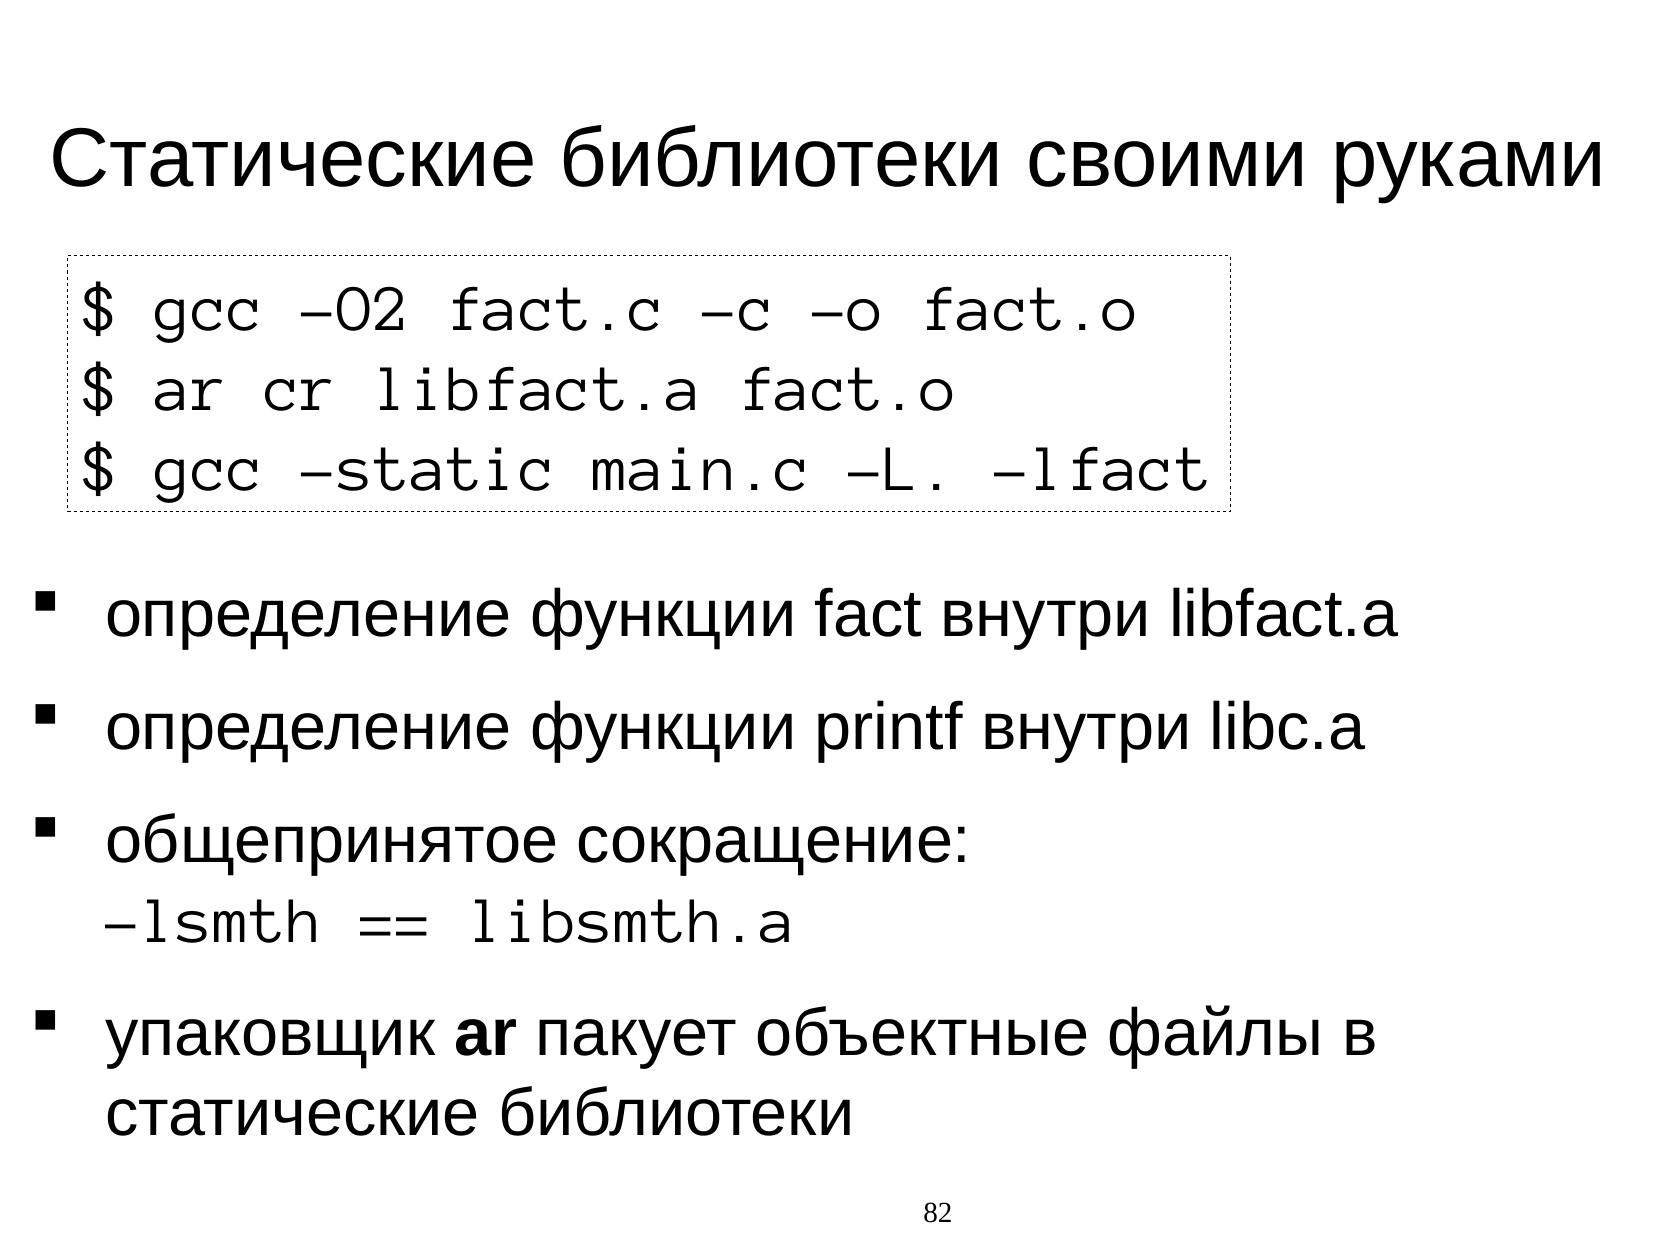

Статические библиотеки своими руками
$ gcc -O2 fact.c -c -o fact.o
$ ar cr libfact.a fact.o
$ gcc -static main.c -L. -lfact
определение функции fact внутри libfact.a
определение функции printf внутри libc.a
общепринятое сокращение:
-lsmth == libsmth.a
упаковщик ar пакует объектные файлы в статические библиотеки
82